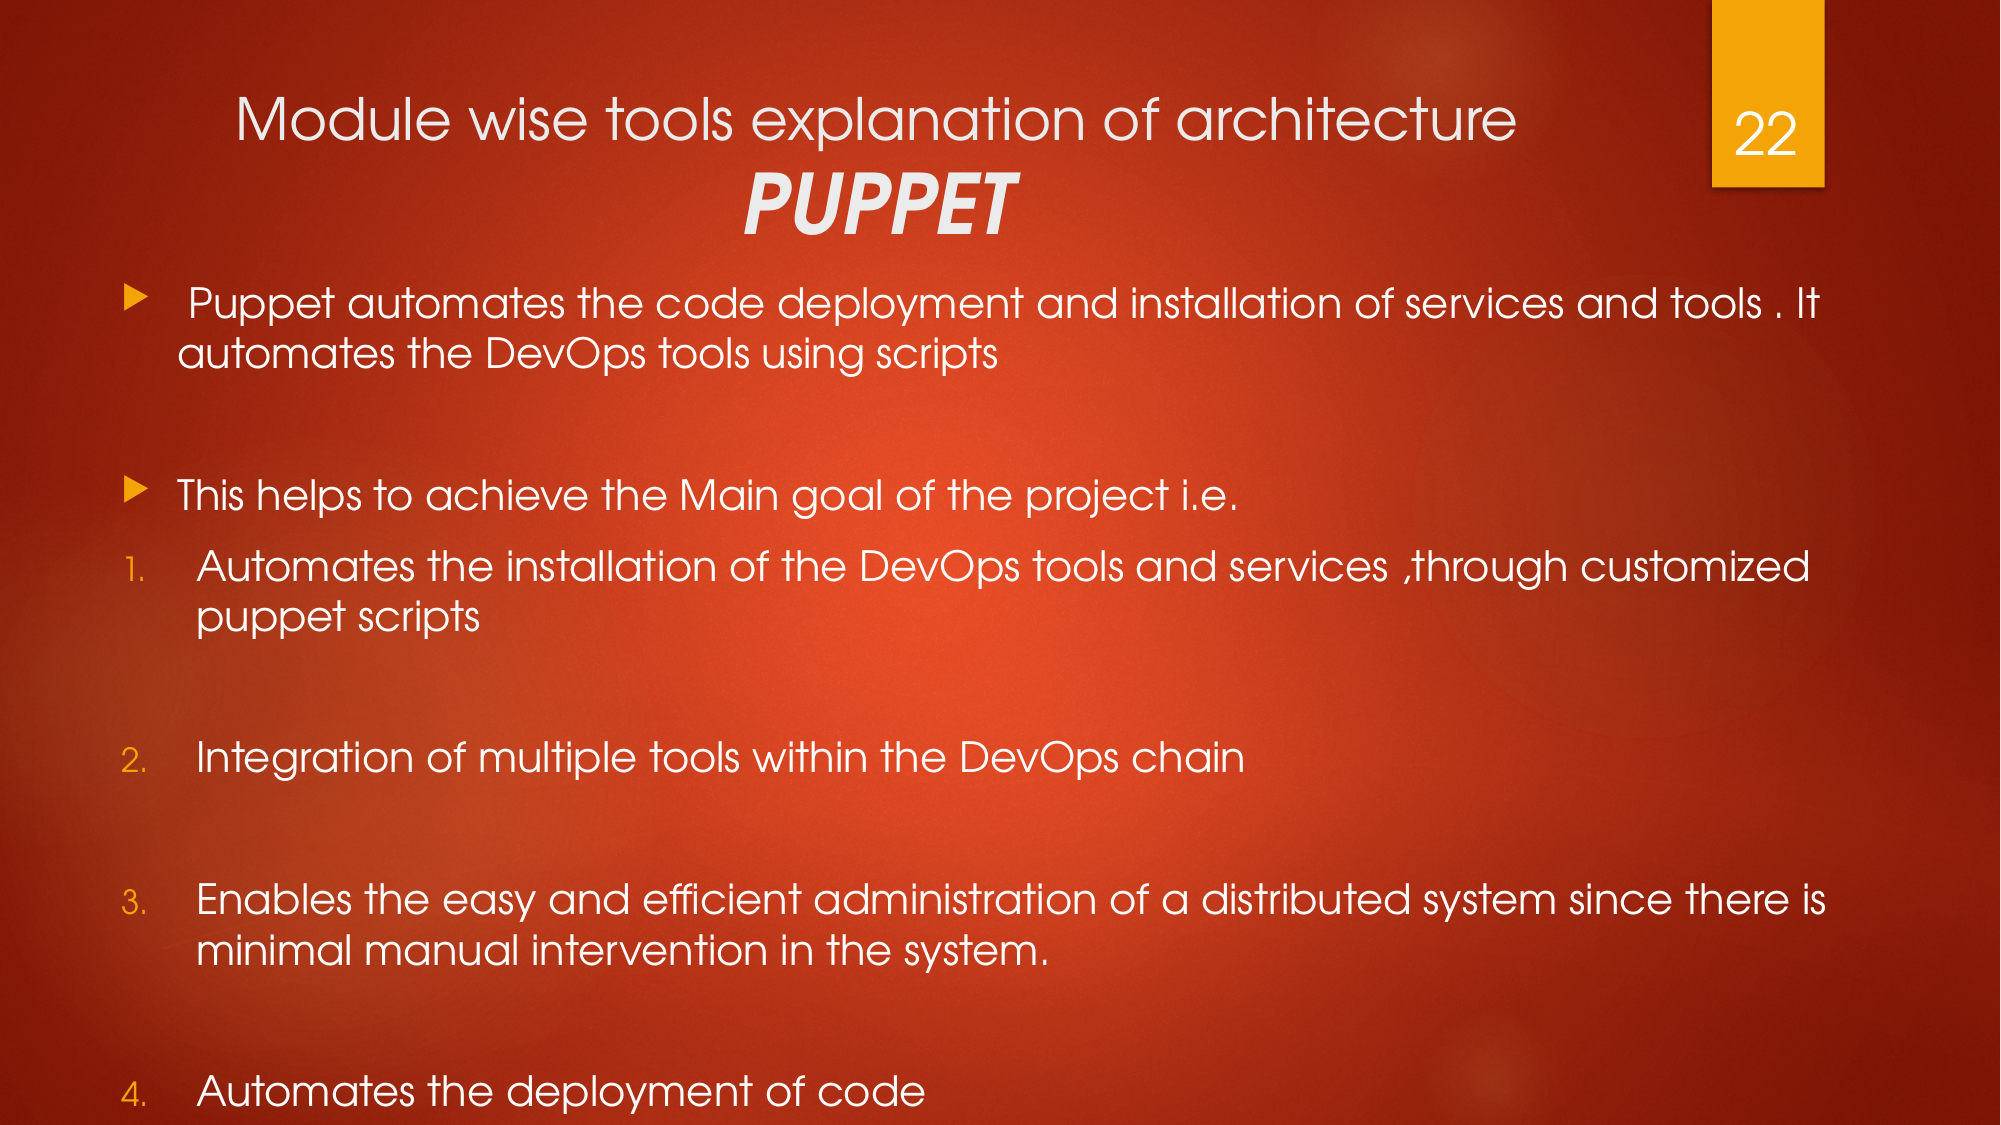

22
# Module wise tools explanation of architecture PUPPET
 Puppet automates the code deployment and installation of services and tools . It automates the DevOps tools using scripts

This helps to achieve the Main goal of the project i.e.
Automates the installation of the DevOps tools and services ,through customized puppet scripts

Integration of multiple tools within the DevOps chain

Enables the easy and efficient administration of a distributed system since there is minimal manual intervention in the system.

Automates the deployment of code